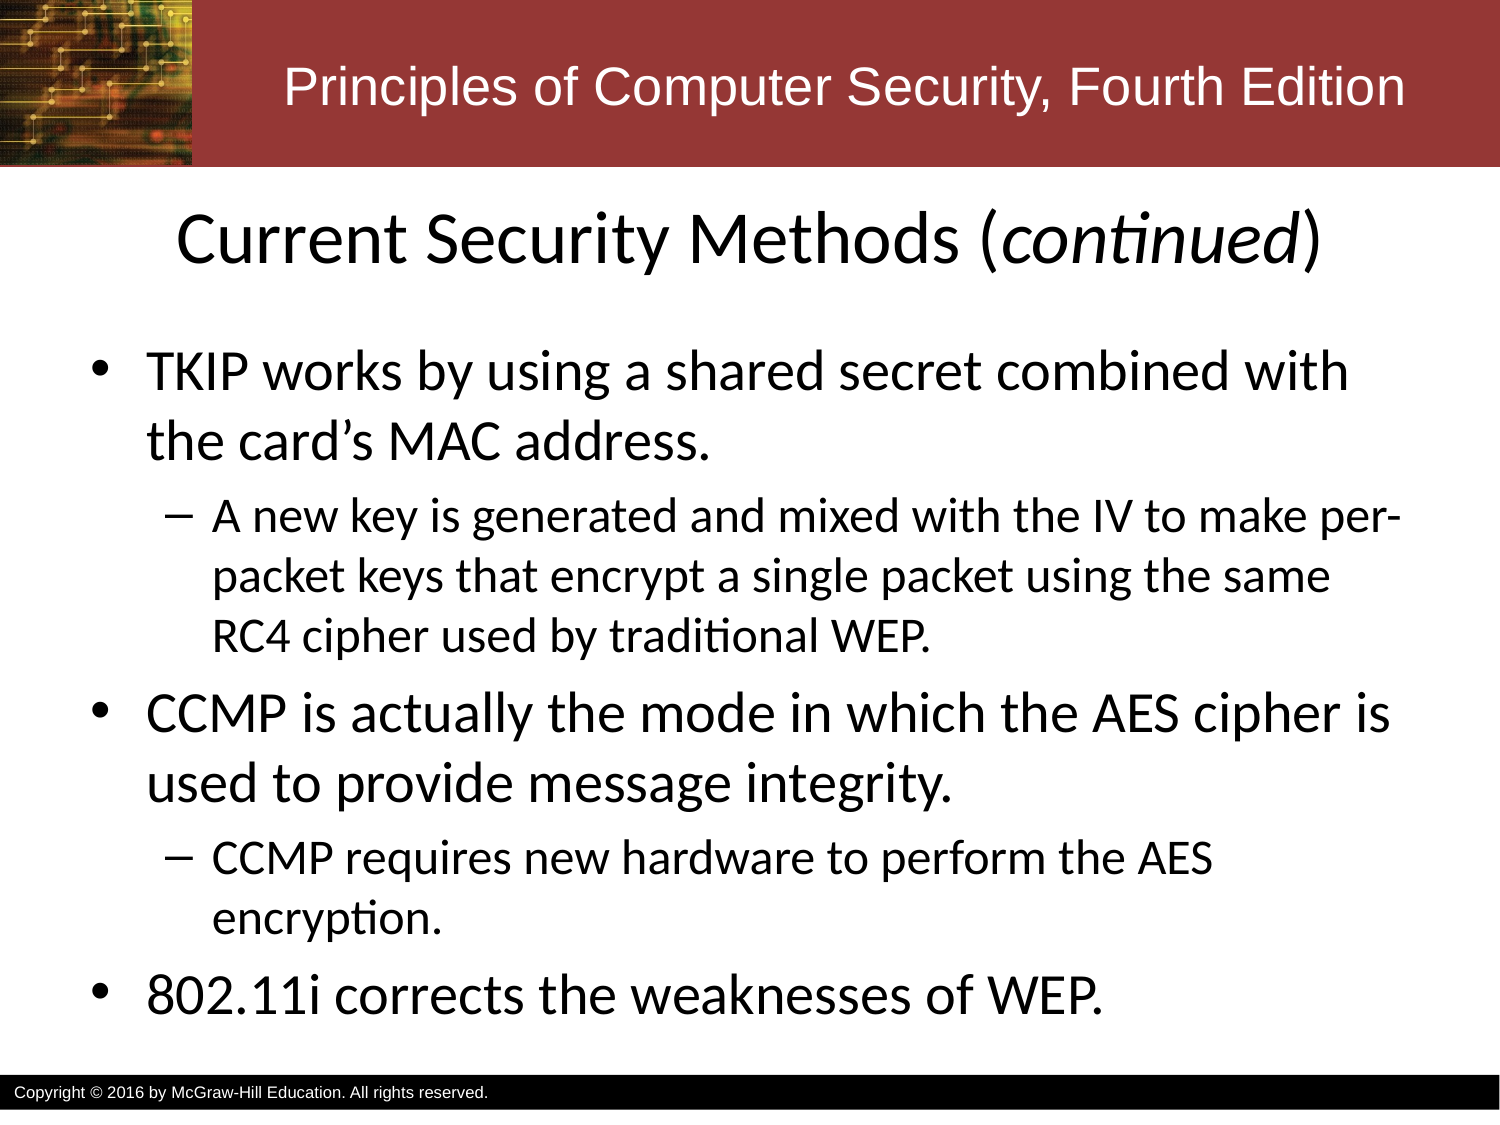

# Current Security Methods (continued)
TKIP works by using a shared secret combined with the card’s MAC address.
A new key is generated and mixed with the IV to make per-packet keys that encrypt a single packet using the same RC4 cipher used by traditional WEP.
CCMP is actually the mode in which the AES cipher is used to provide message integrity.
CCMP requires new hardware to perform the AES encryption.
802.11i corrects the weaknesses of WEP.